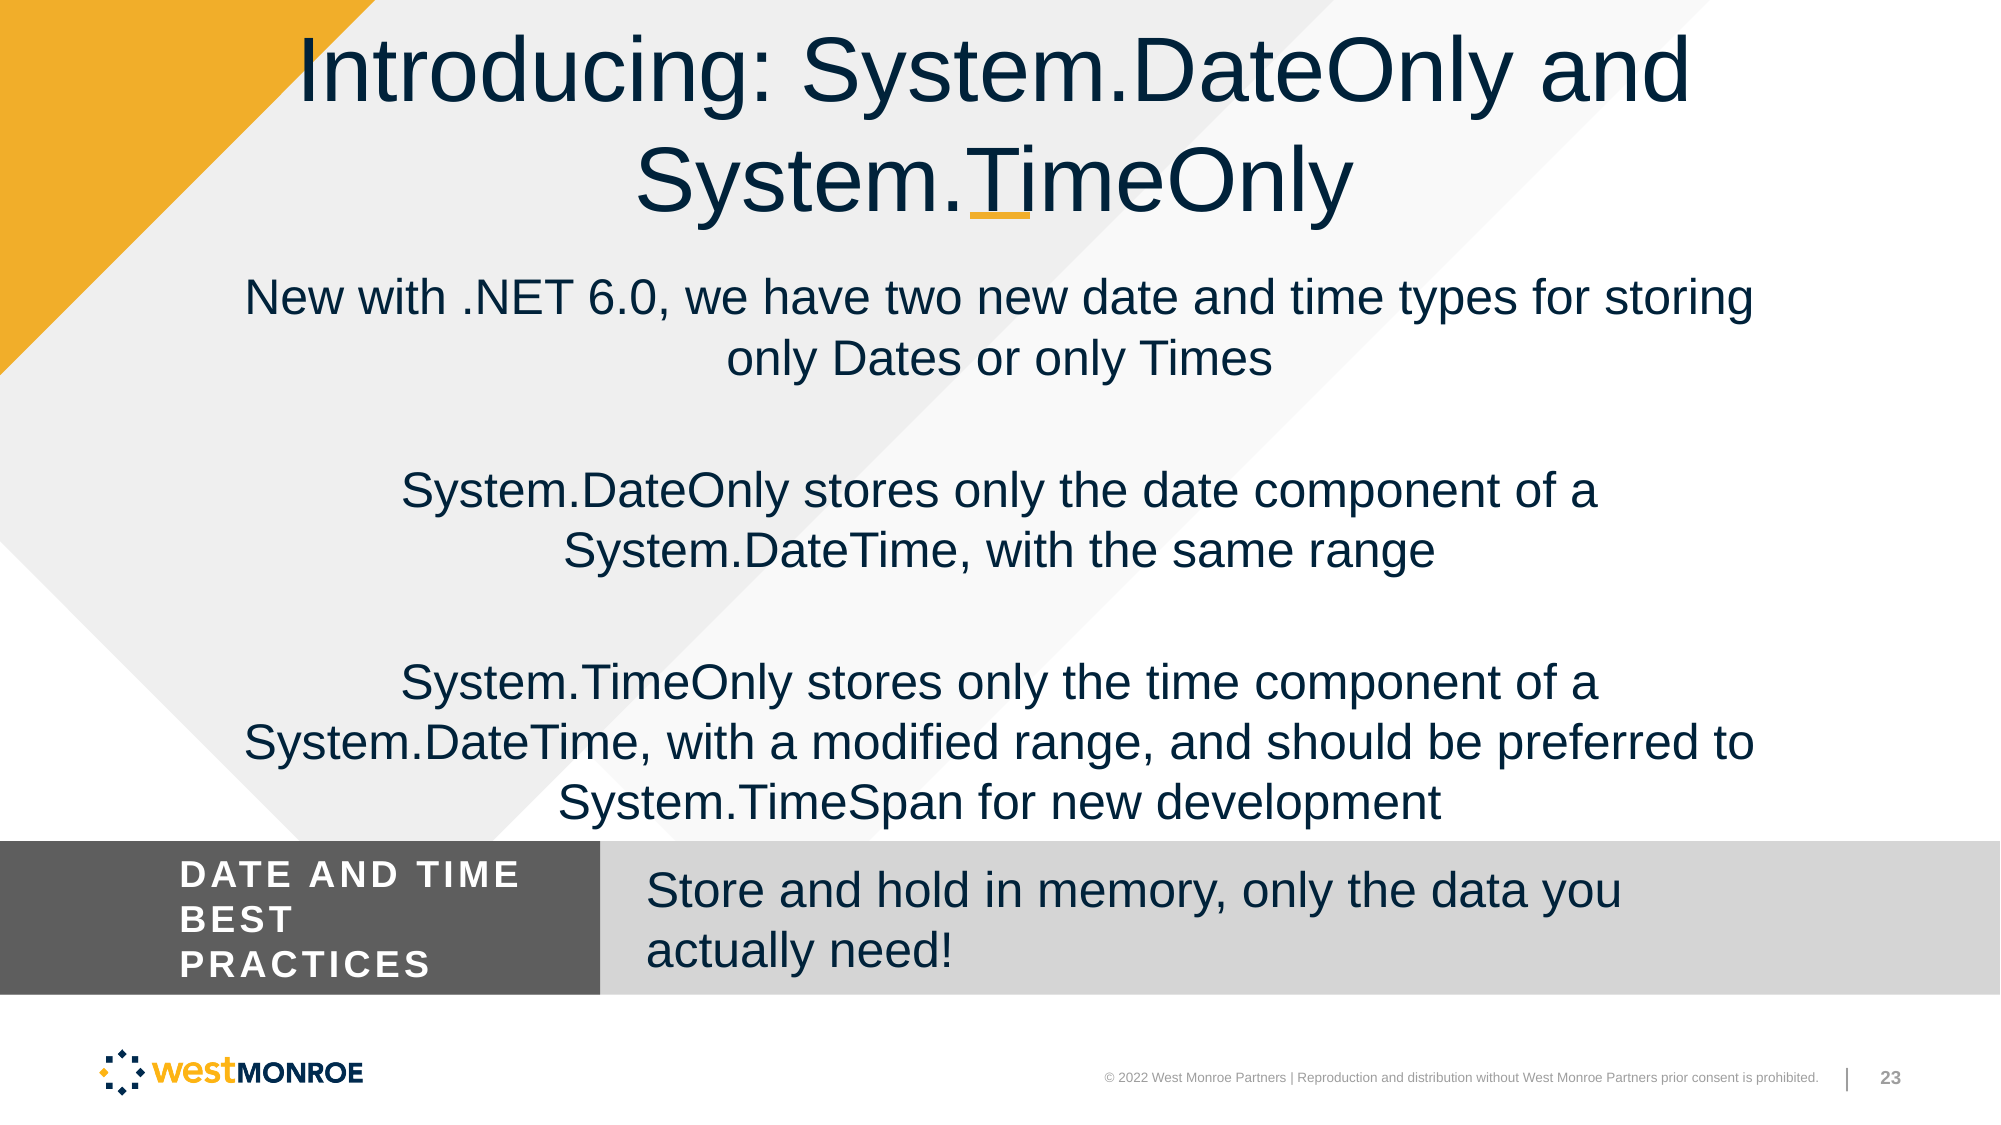

# Introducing: System.DateOnly and System.TimeOnly
New with .NET 6.0, we have two new date and time types for storing only Dates or only Times

System.DateOnly stores only the date component of a System.DateTime, with the same range

System.TimeOnly stores only the time component of a System.DateTime, with a modified range, and should be preferred to System.TimeSpan for new development
Store and hold in memory, only the data you actually need!
Date and Time best practices
© 2022 West Monroe Partners | Reproduction and distribution without West Monroe Partners prior consent is prohibited.
|
23